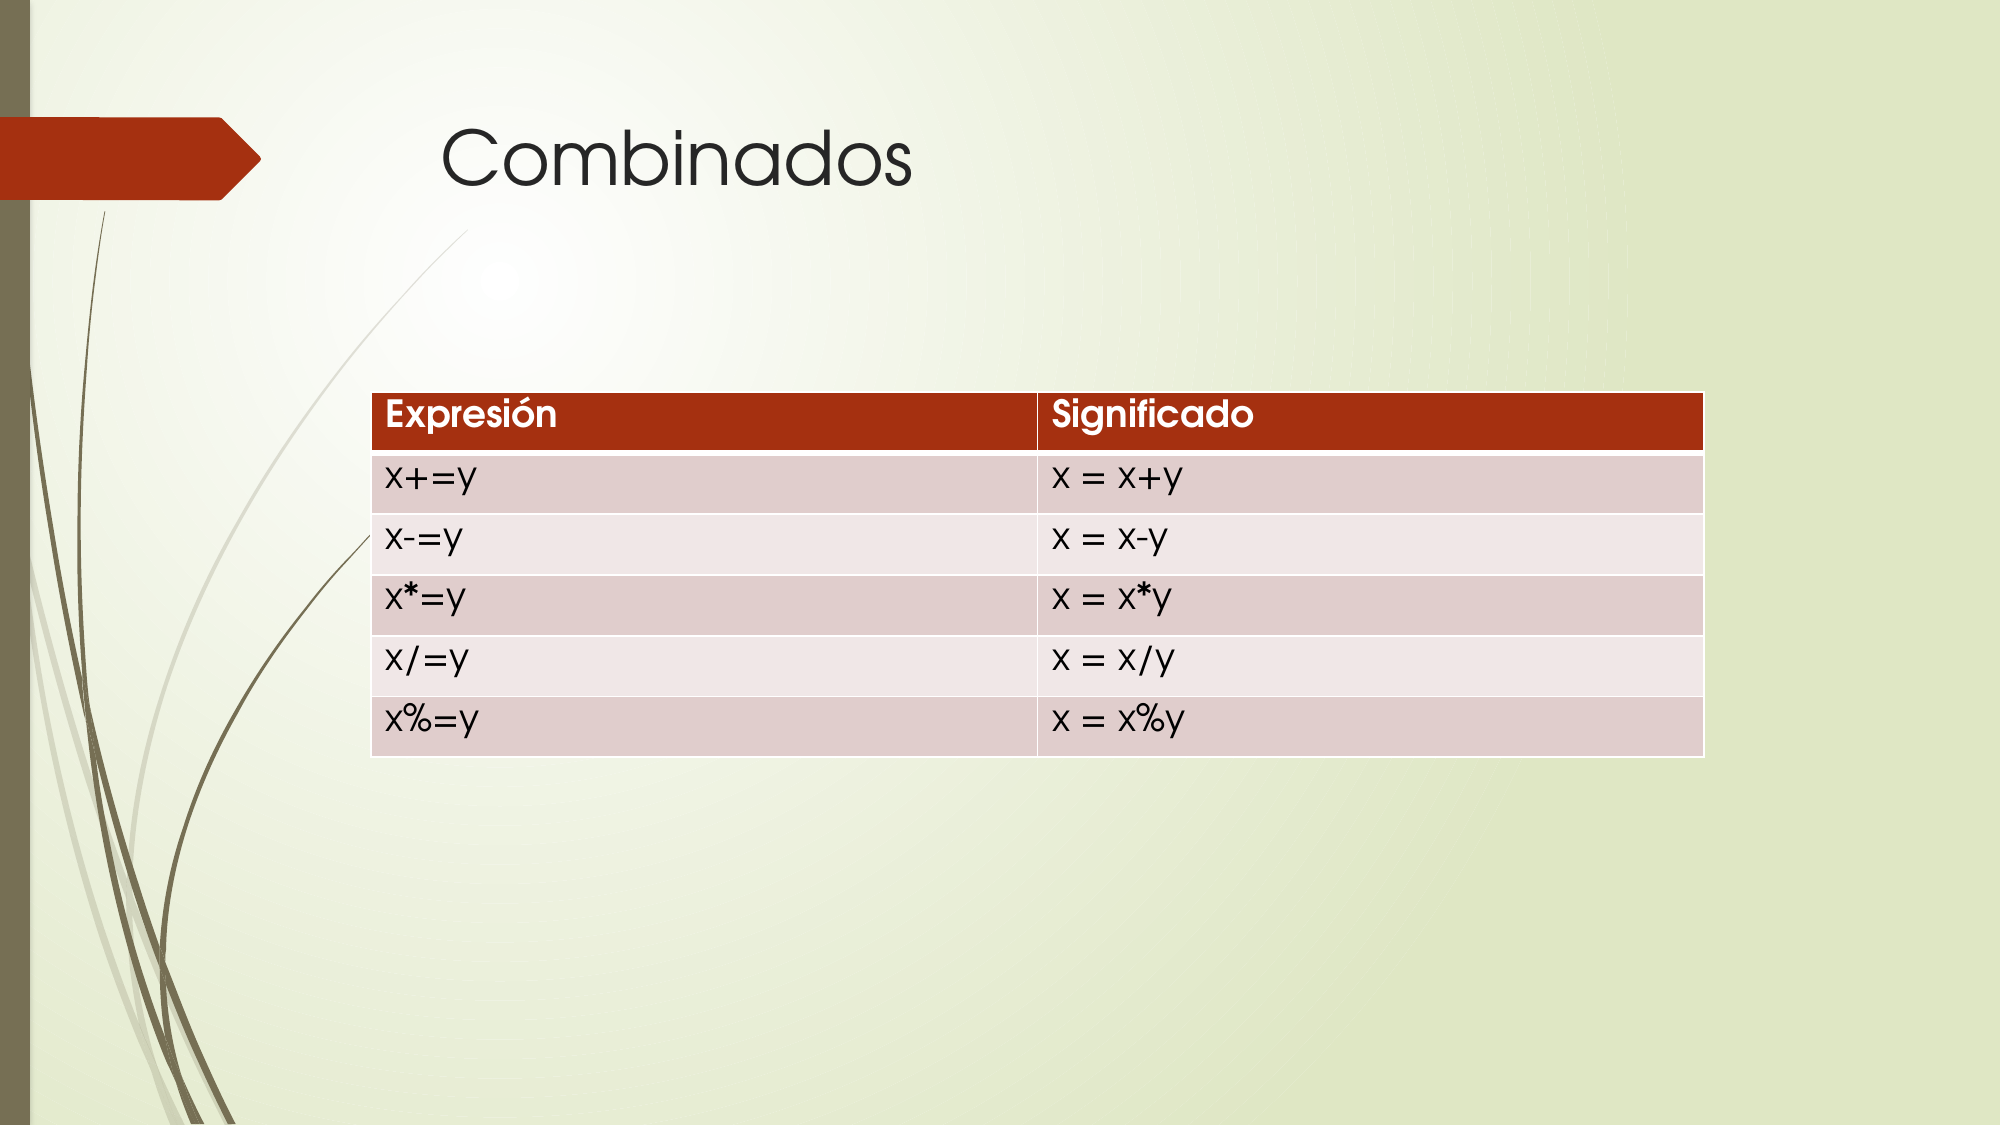

# Combinados

| Expresión | Significado |
| --- | --- |
| x+=y | x = x+y |
| x-=y | x = x-y |
| x\*=y | x = x\*y |
| x/=y | x = x/y |
| x%=y | x = x%y |